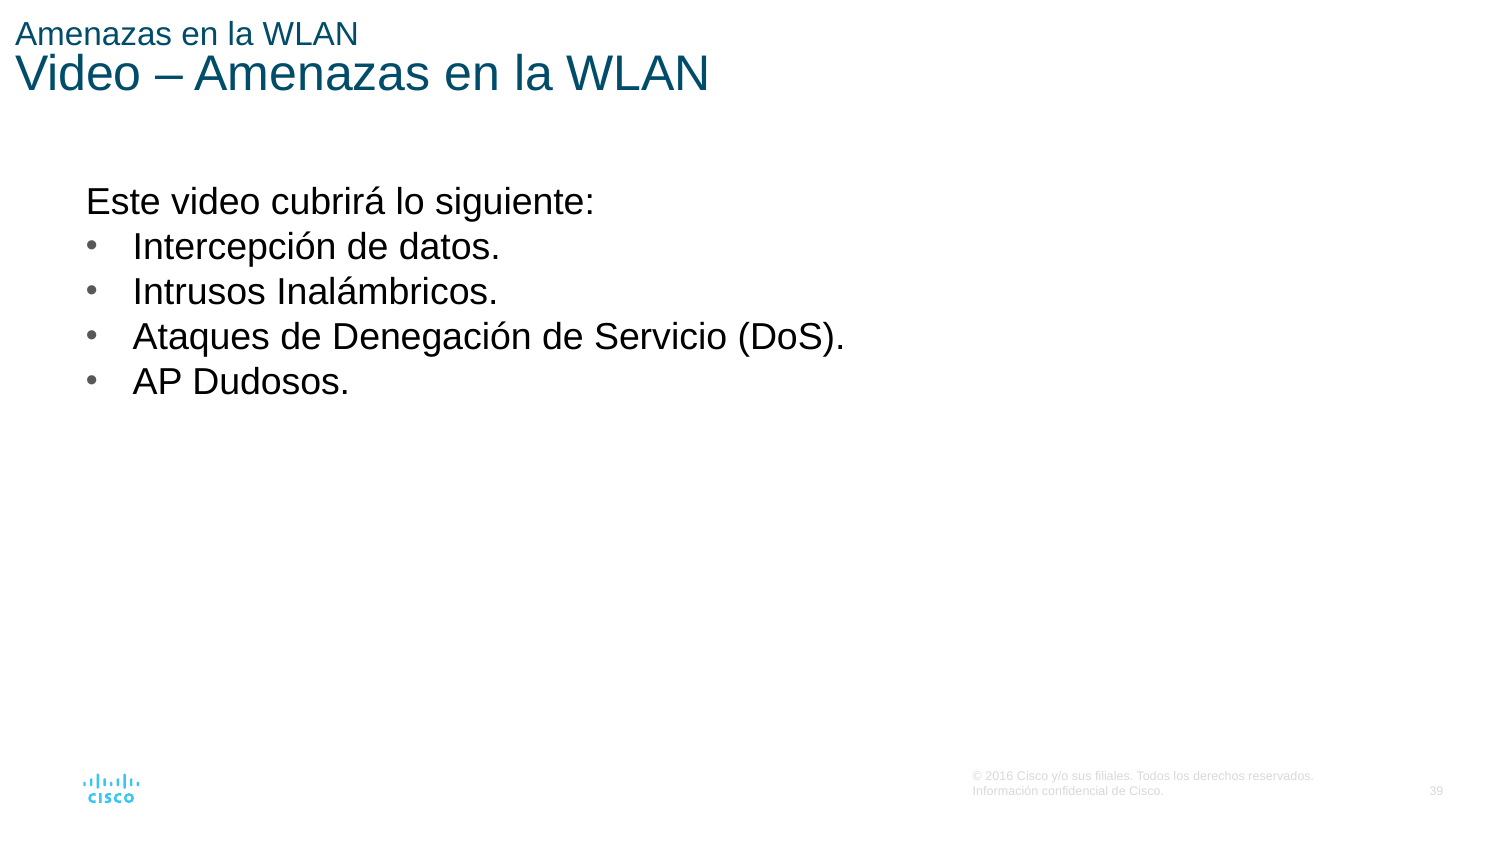

# Amenazas en la WLAN Video – Amenazas en la WLAN
Este video cubrirá lo siguiente:
Intercepción de datos.
Intrusos Inalámbricos.
Ataques de Denegación de Servicio (DoS).
AP Dudosos.